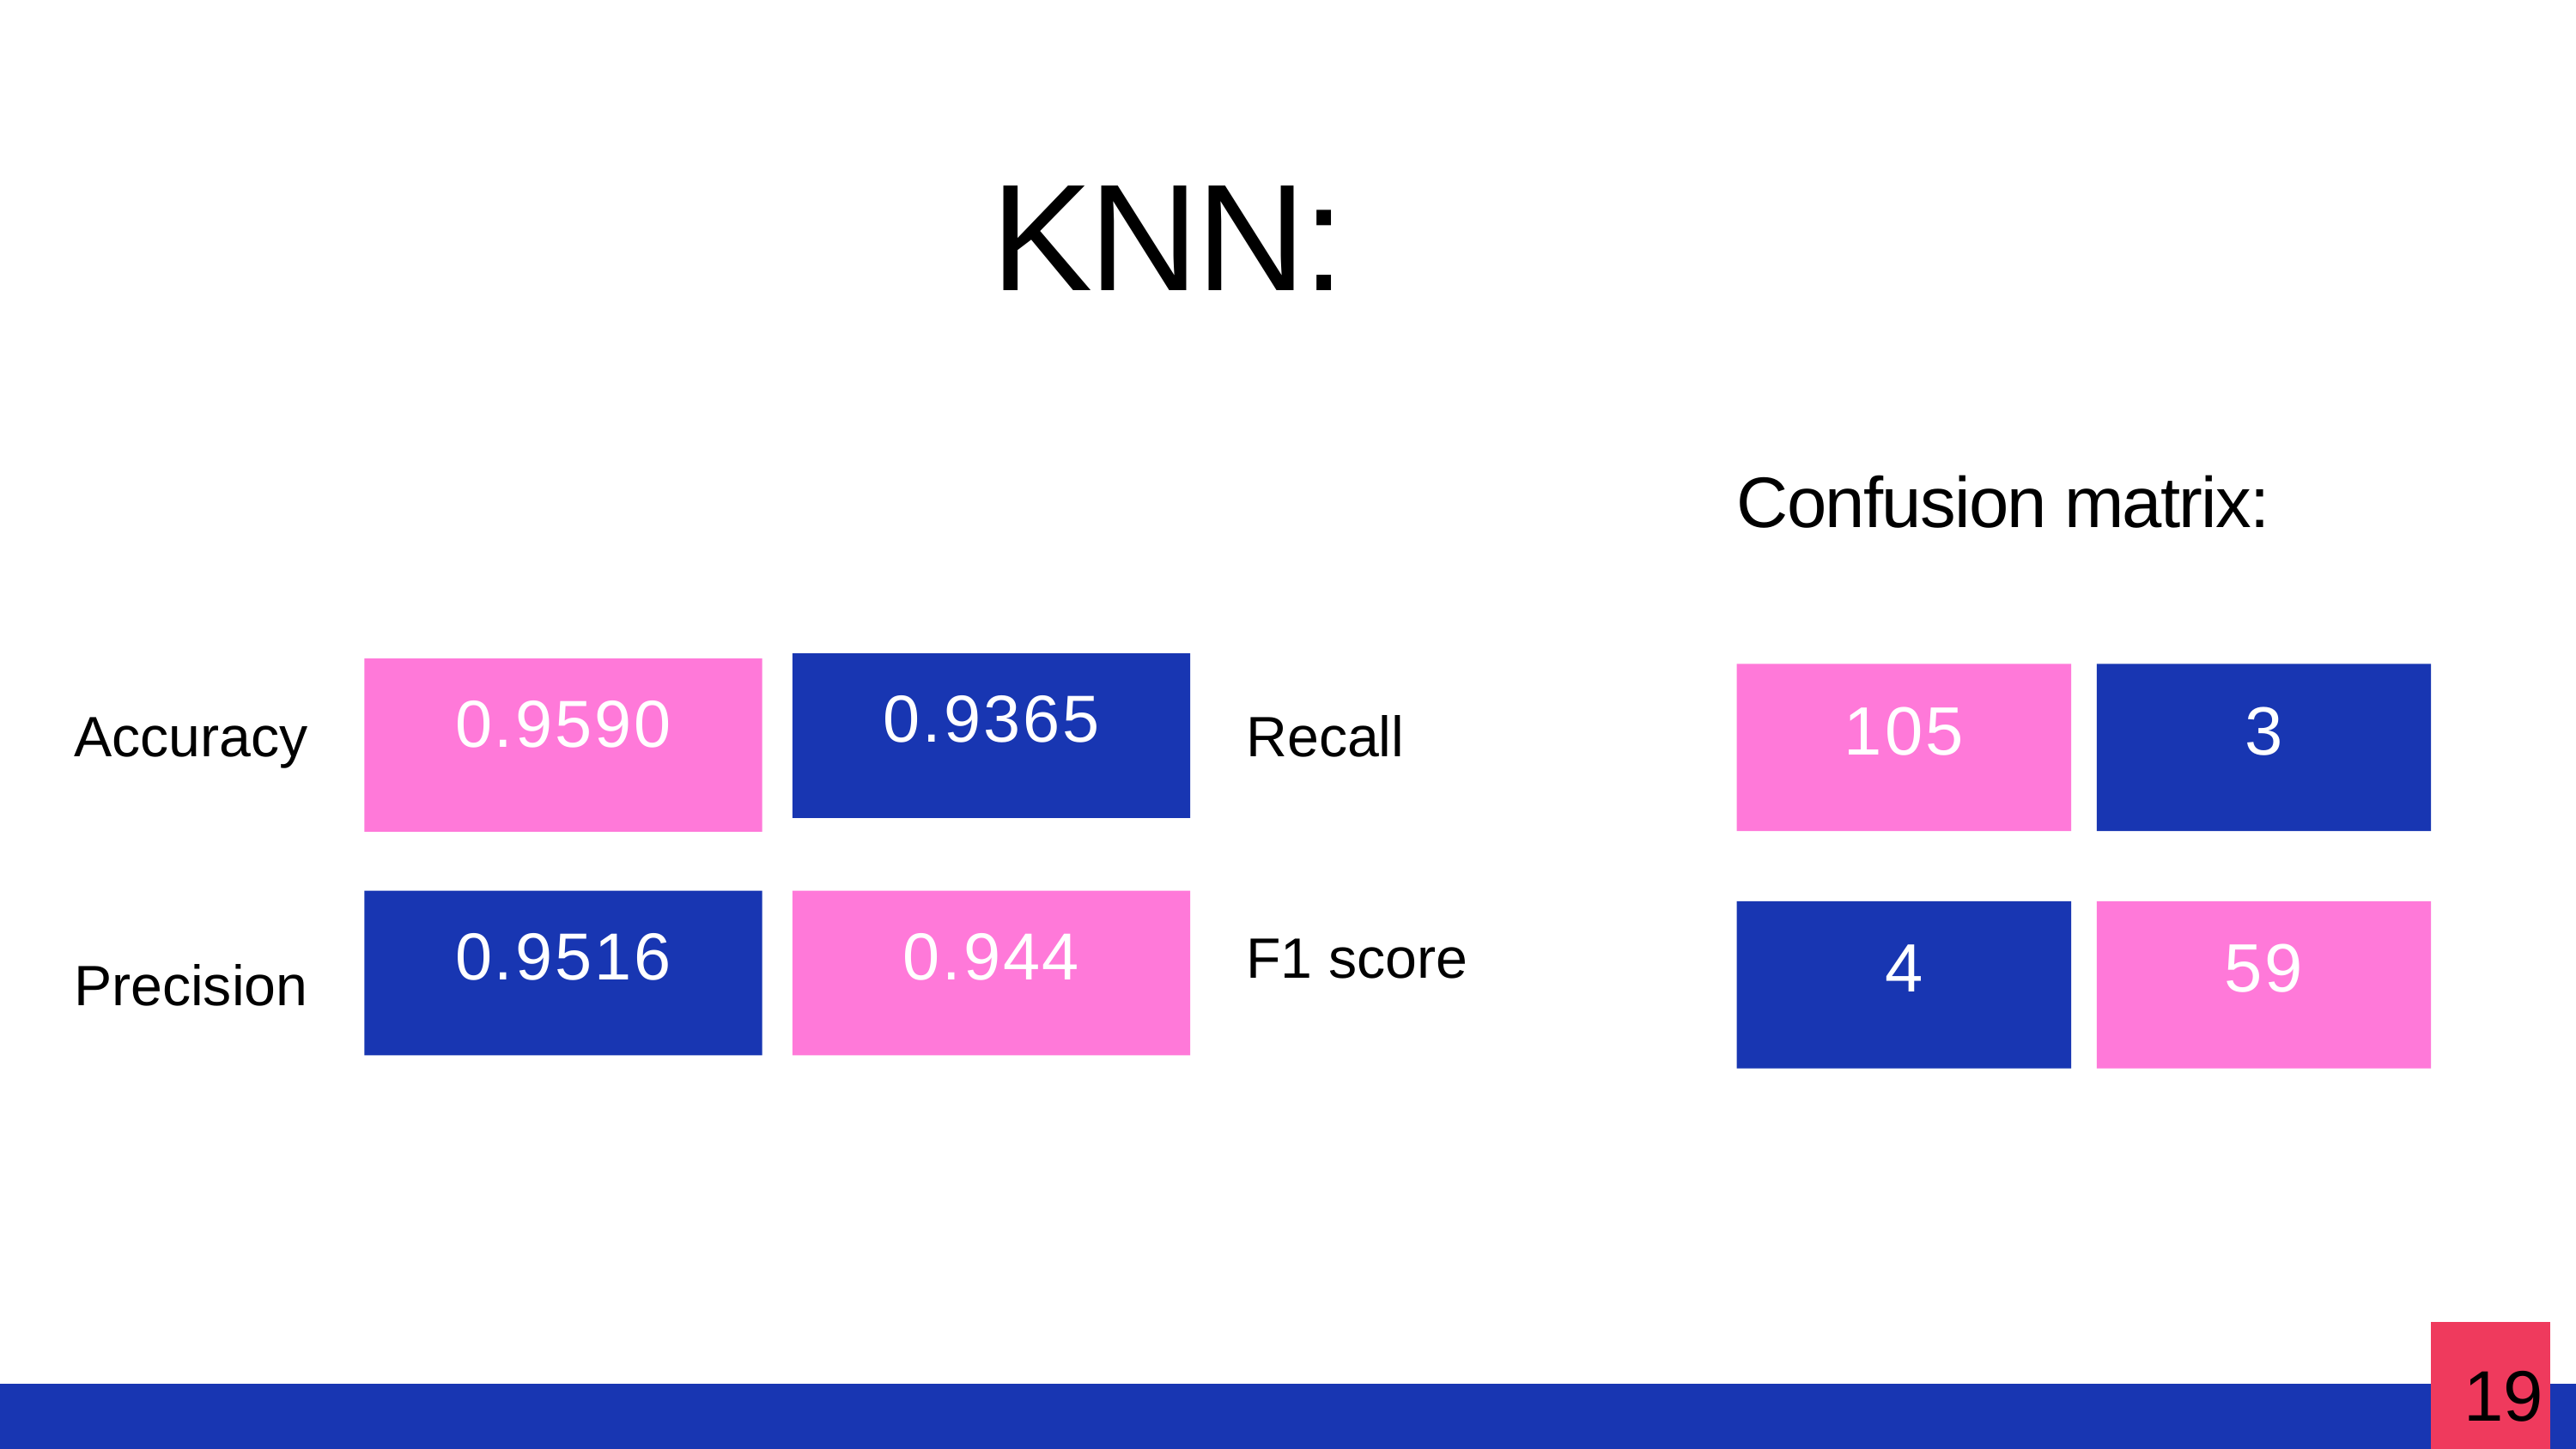

KNN:
Confusion matrix:

0.9365

0.9590

105

3
Accuracy
Recall

0.9516

0.944

4

59
F1 score
Precision

19